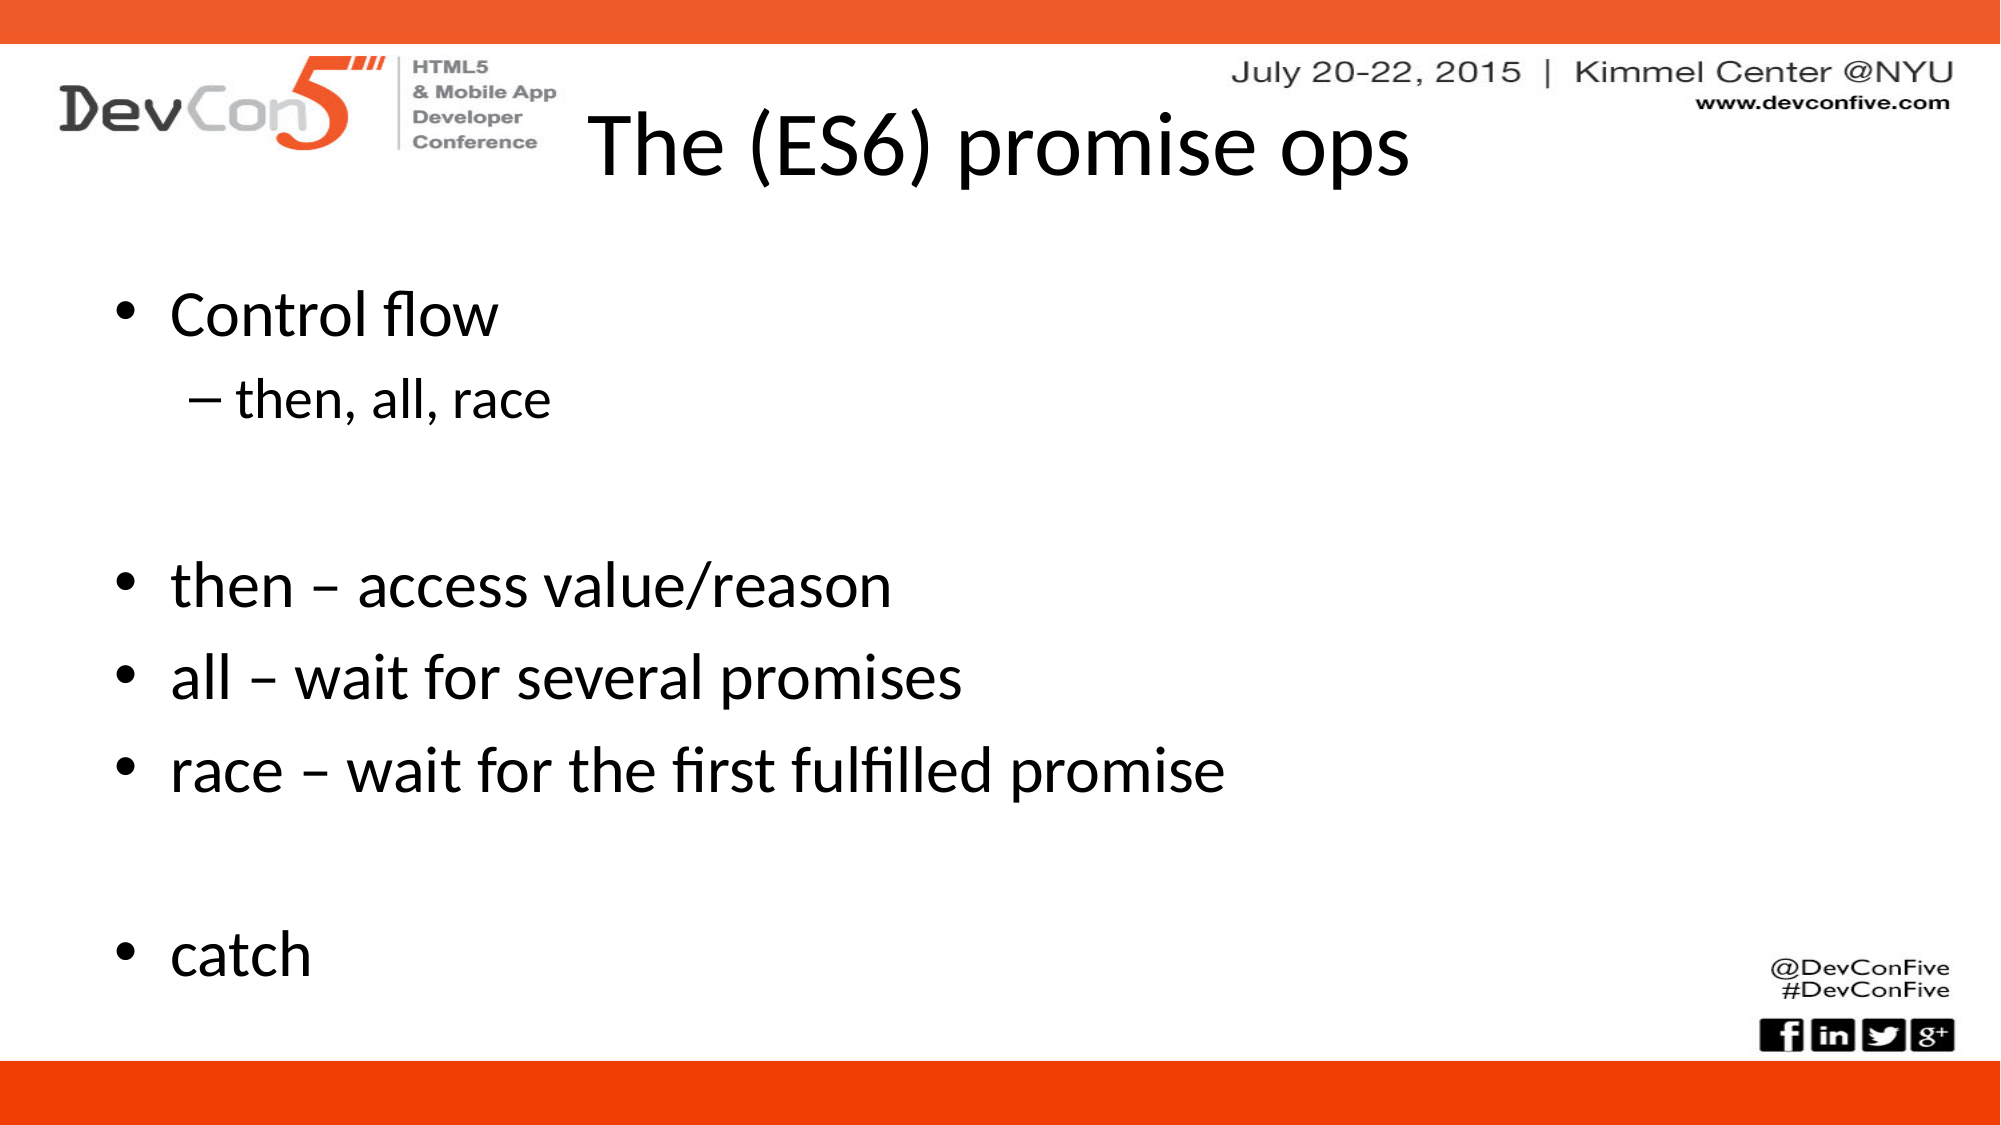

# The (ES6) promise ops
Control flow
then, all, race

then – access value/reason
all – wait for several promises
race – wait for the first fulfilled promise

catch